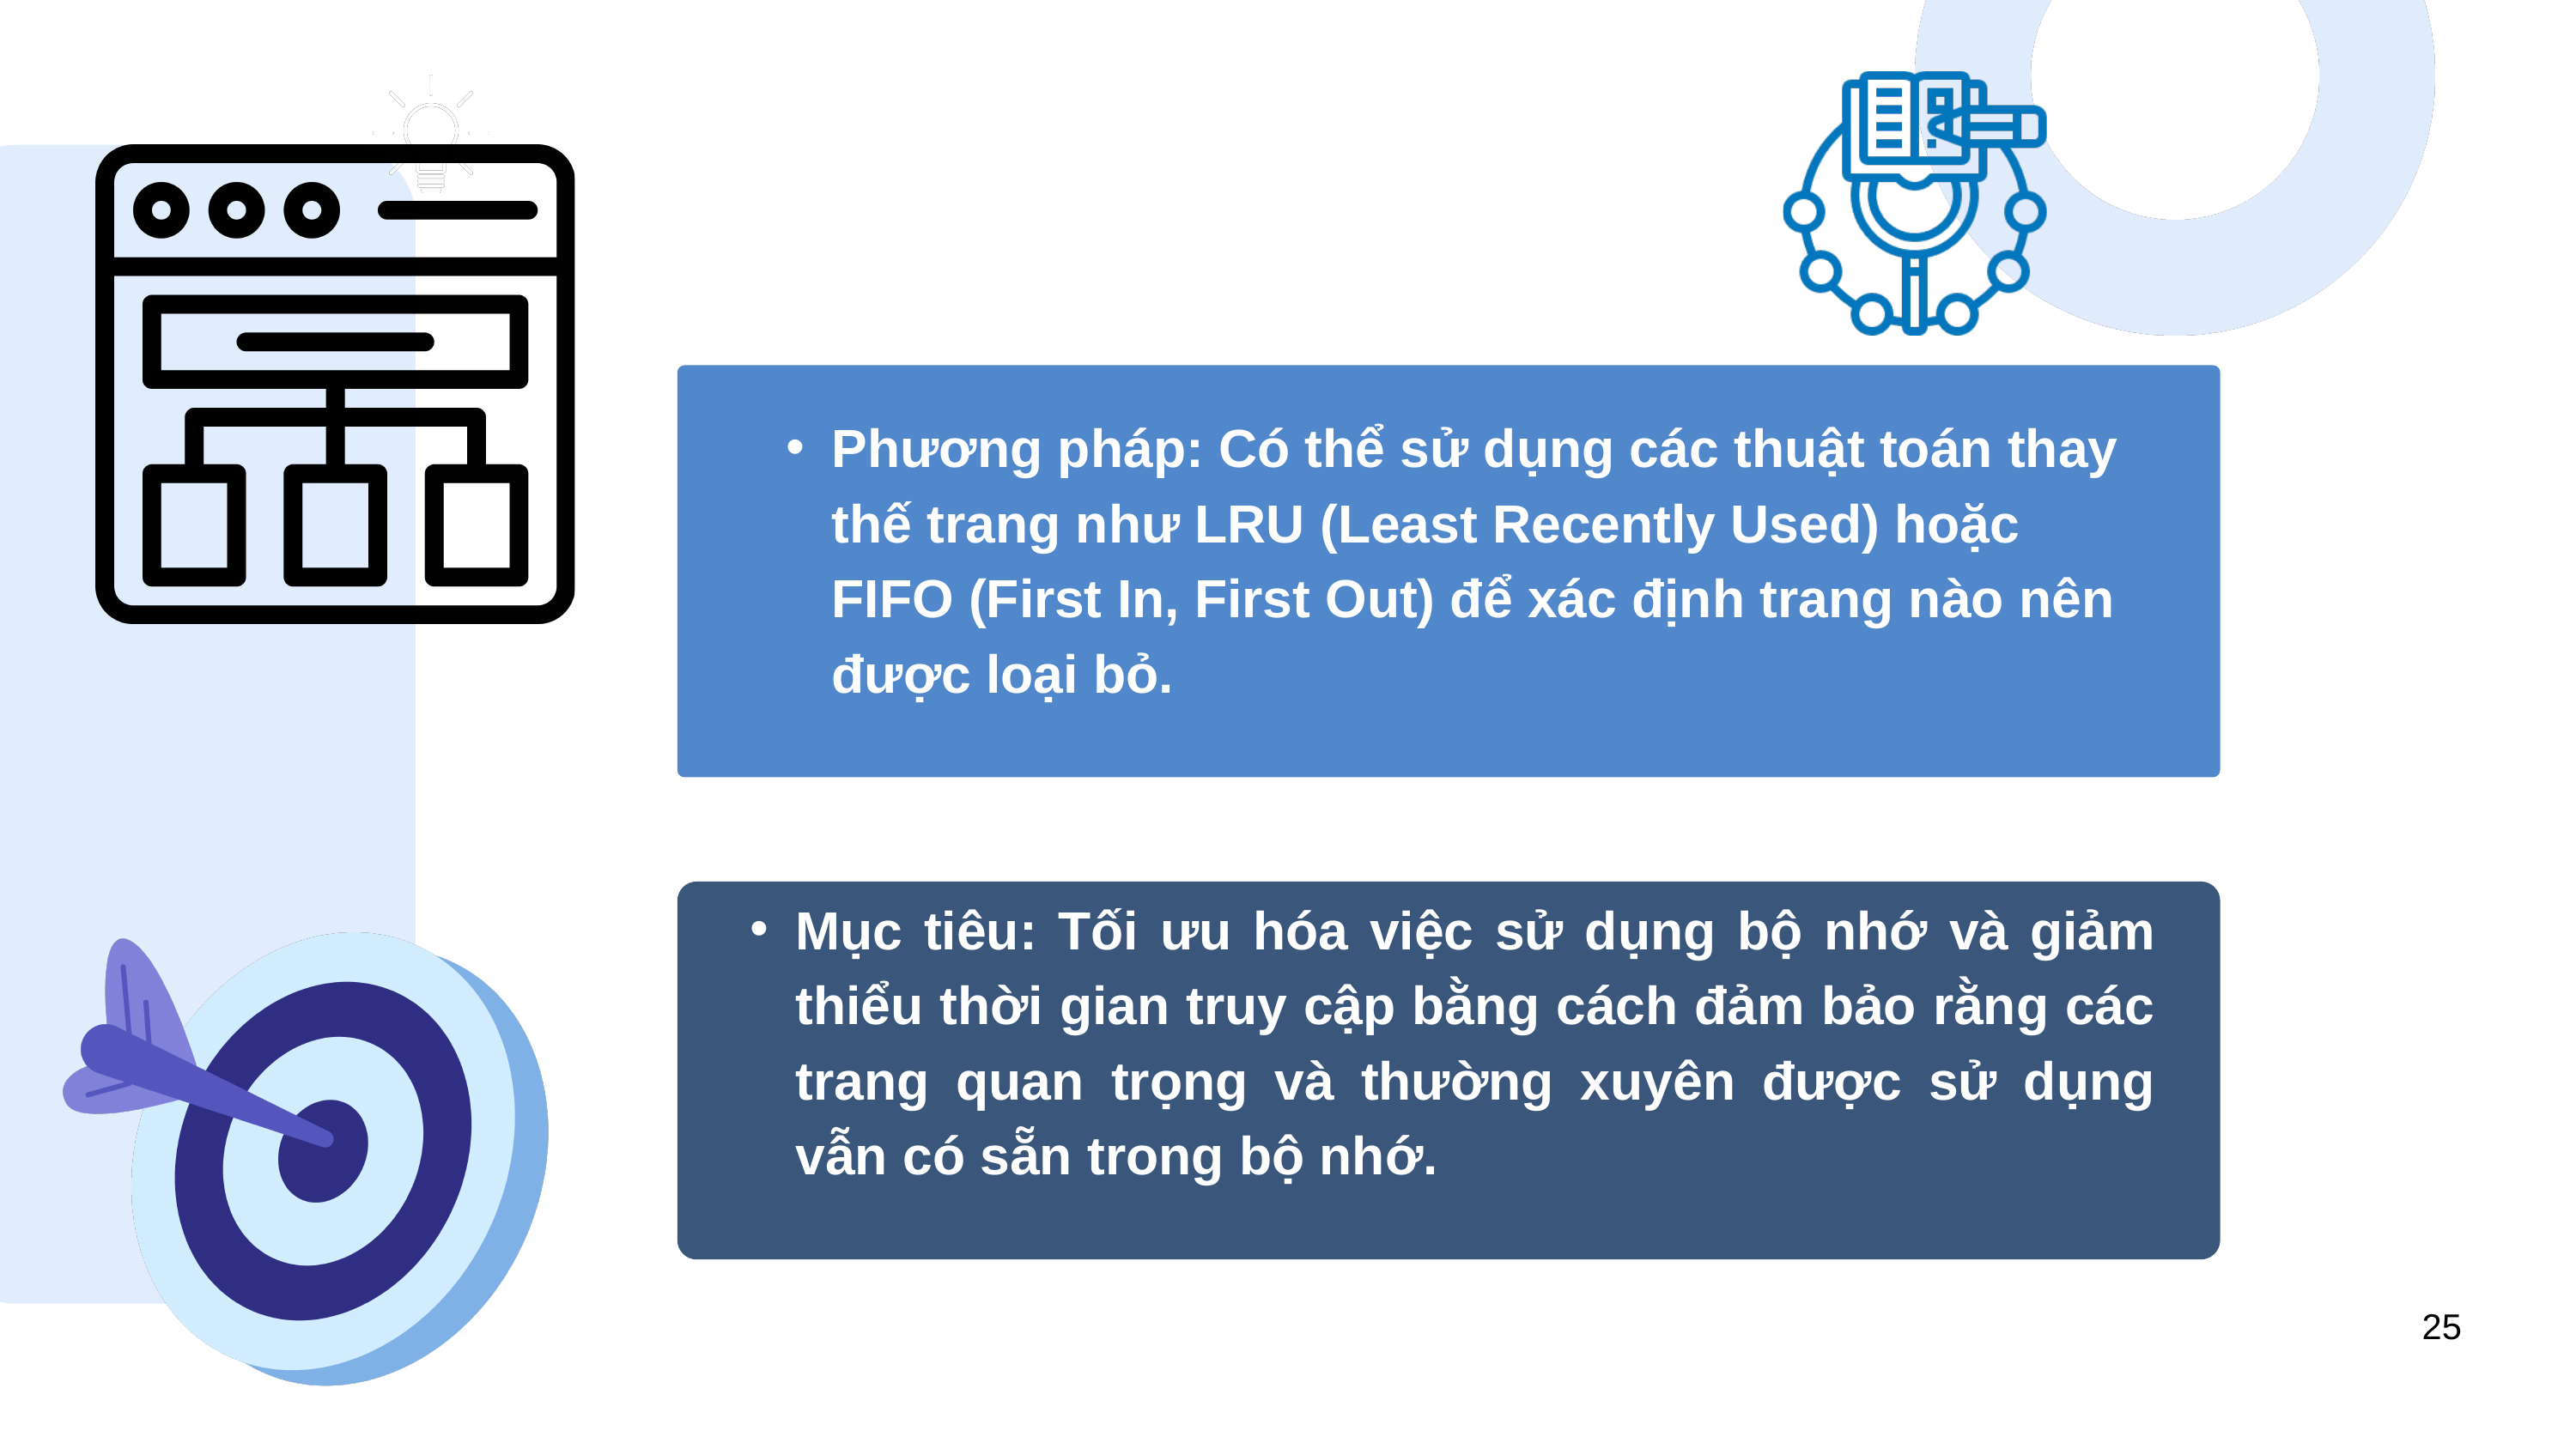

Phương pháp: Có thể sử dụng các thuật toán thay thế trang như LRU (Least Recently Used) hoặc FIFO (First In, First Out) để xác định trang nào nên được loại bỏ.

Mục tiêu: Tối ưu hóa việc sử dụng bộ nhớ và giảm thiểu thời gian truy cập bằng cách đảm bảo rằng các trang quan trọng và thường xuyên được sử dụng vẫn có sẵn trong bộ nhớ.

25